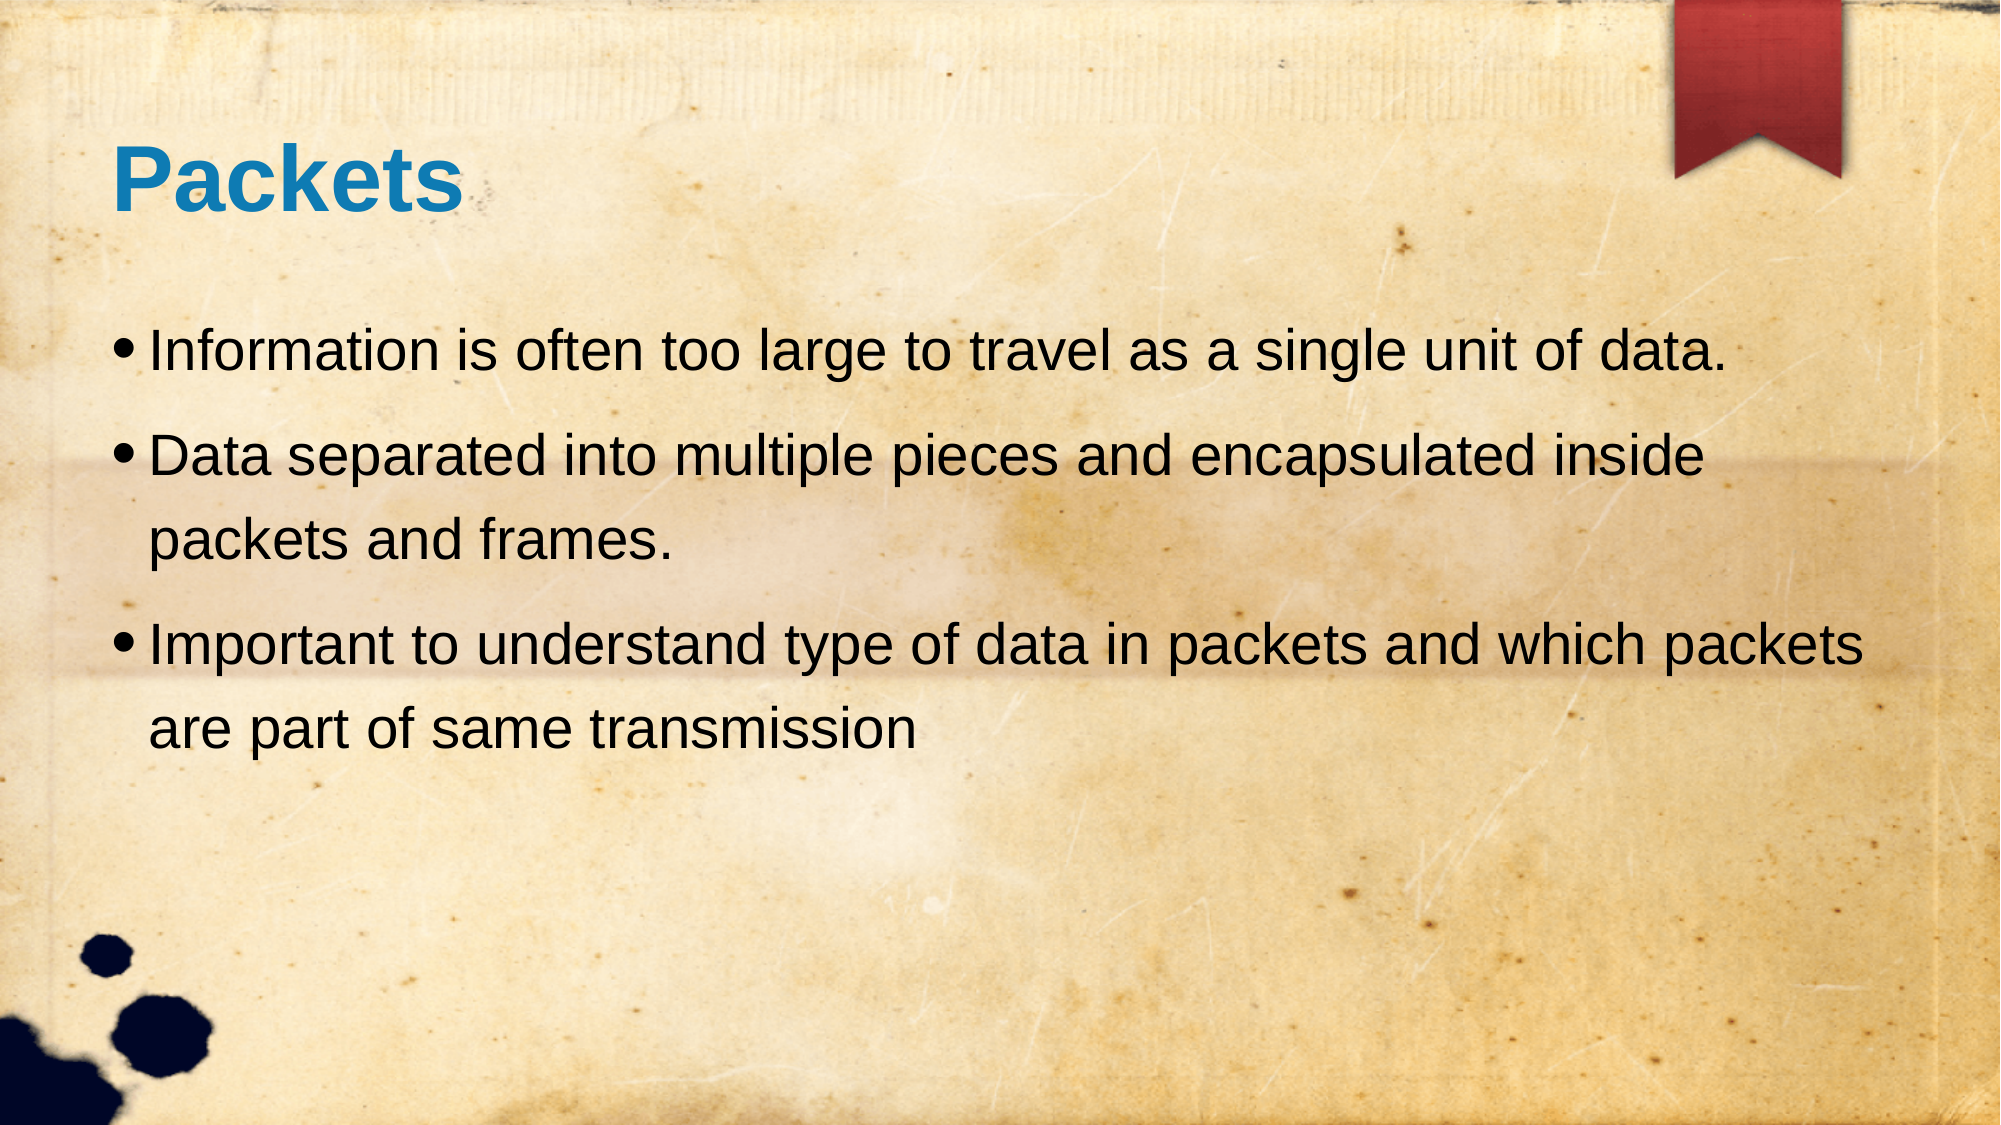

Packets
Information is often too large to travel as a single unit of data.
Data separated into multiple pieces and encapsulated inside packets and frames.
Important to understand type of data in packets and which packets are part of same transmission